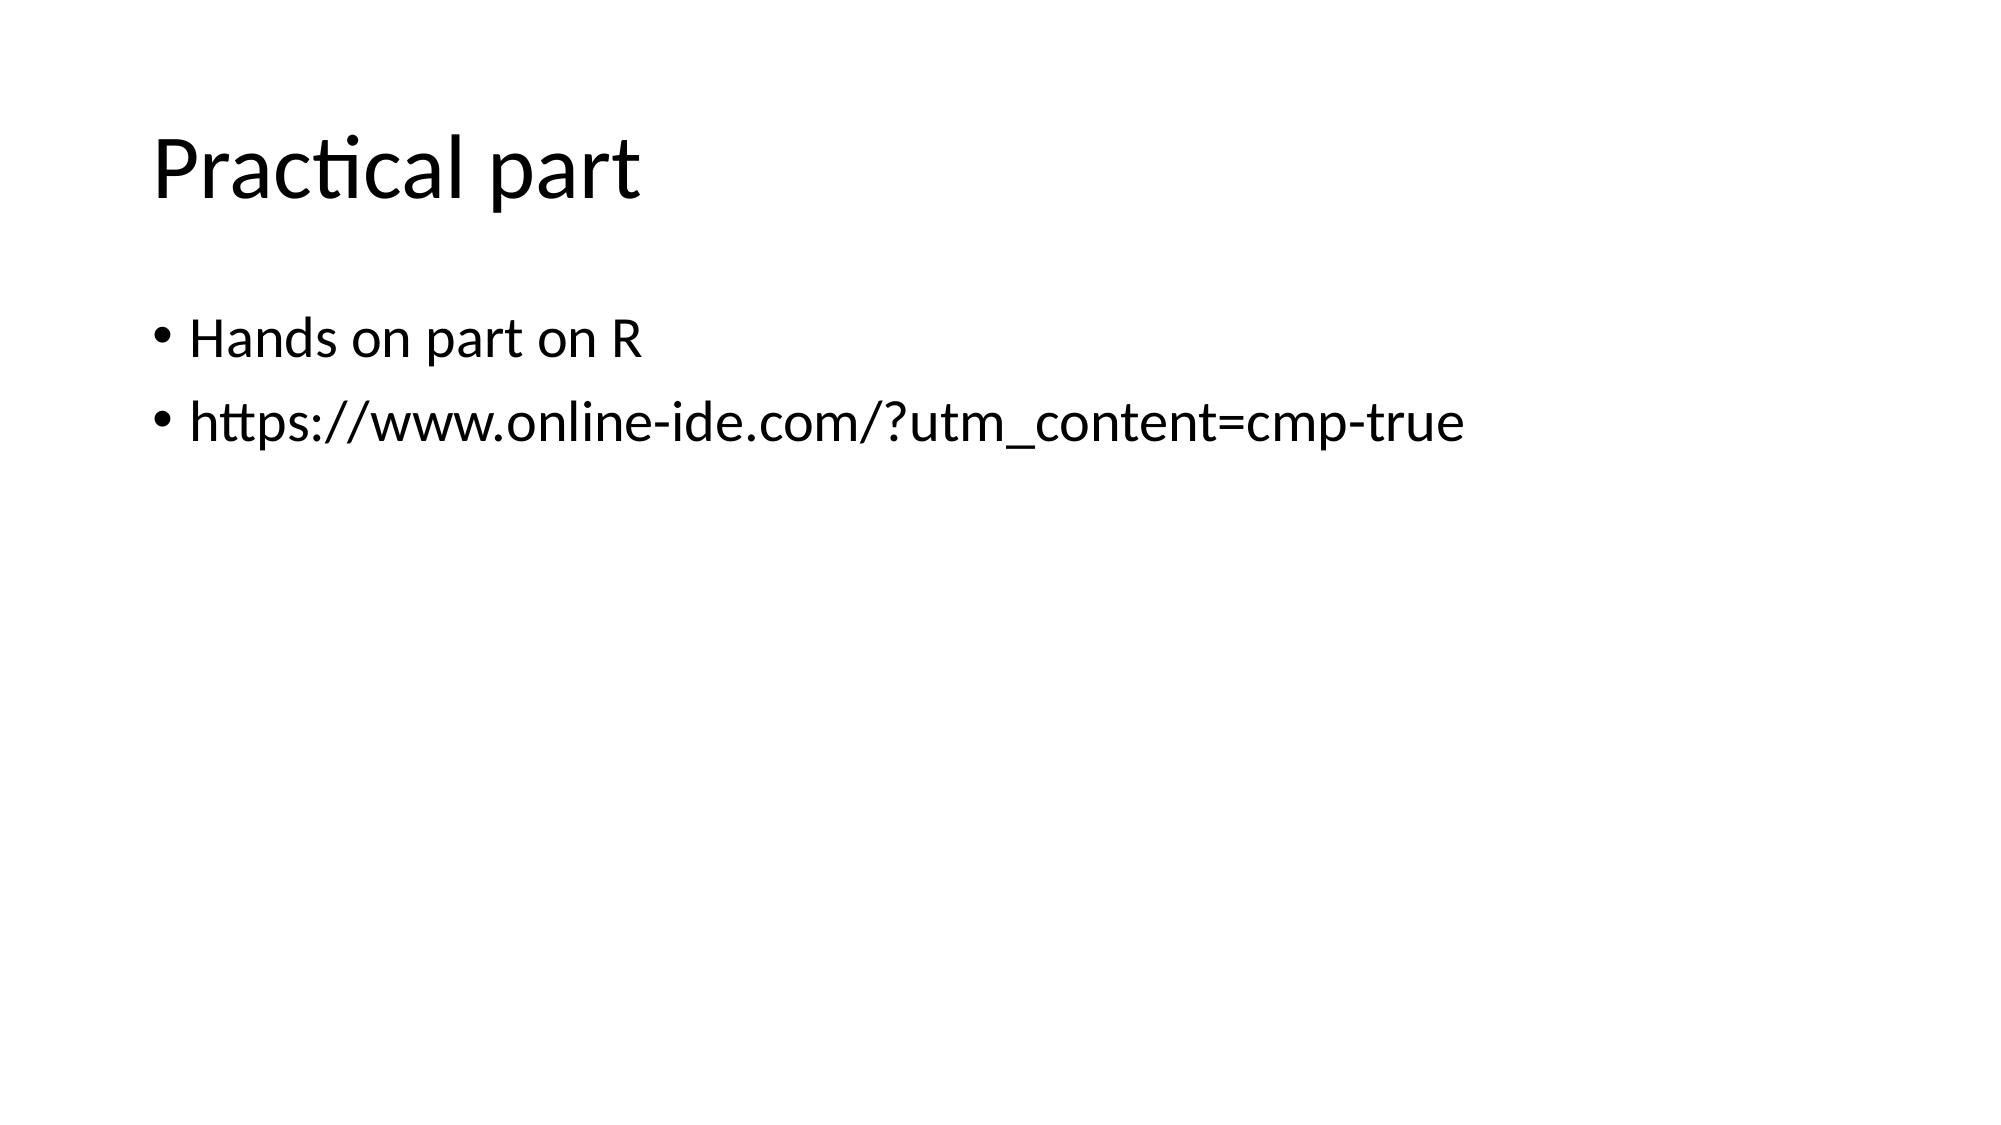

# Practical part
Hands on part on R
https://www.online-ide.com/?utm_content=cmp-true